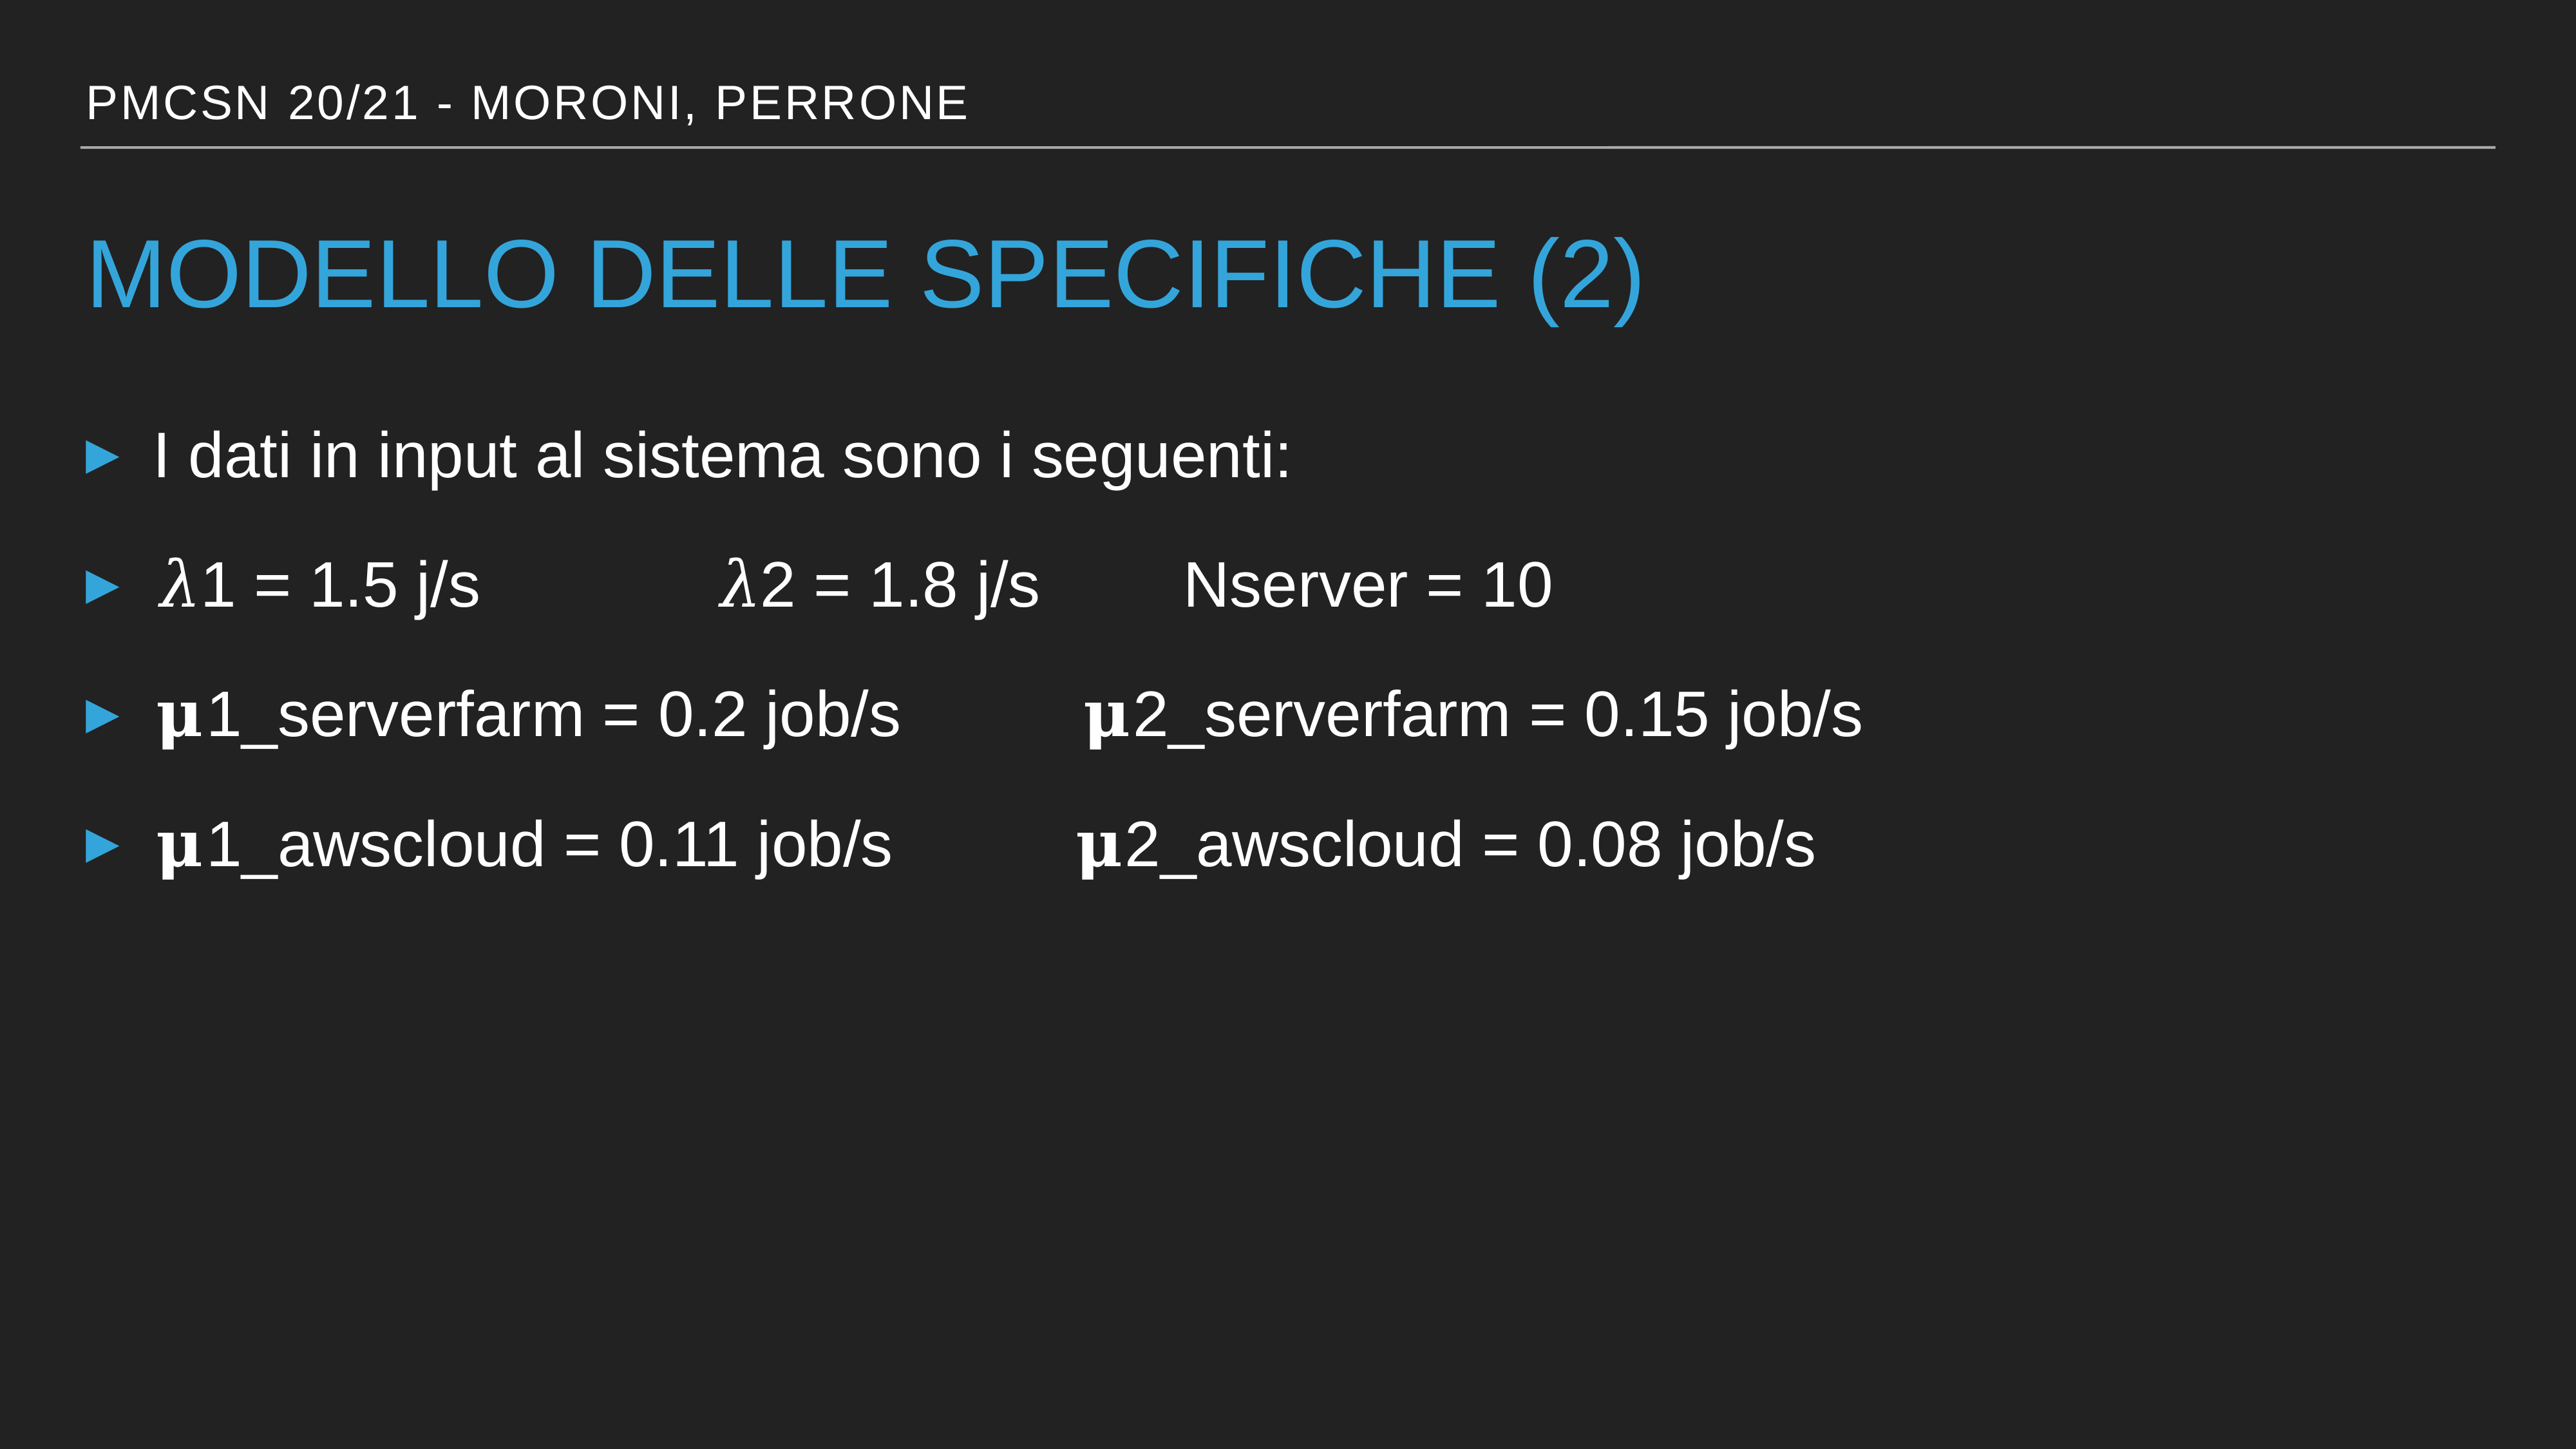

8
PMCSN 20/21 - Moroni, perrone
# Modello delle specifiche (2)
I dati in input al sistema sono i seguenti:
𝜆1 = 1.5 j/s             𝜆2 = 1.8 j/s        Nserver = 10
𝛍1_serverfarm = 0.2 job/s          𝛍2_serverfarm = 0.15 job/s
𝛍1_awscloud = 0.11 job/s          𝛍2_awscloud = 0.08 job/s